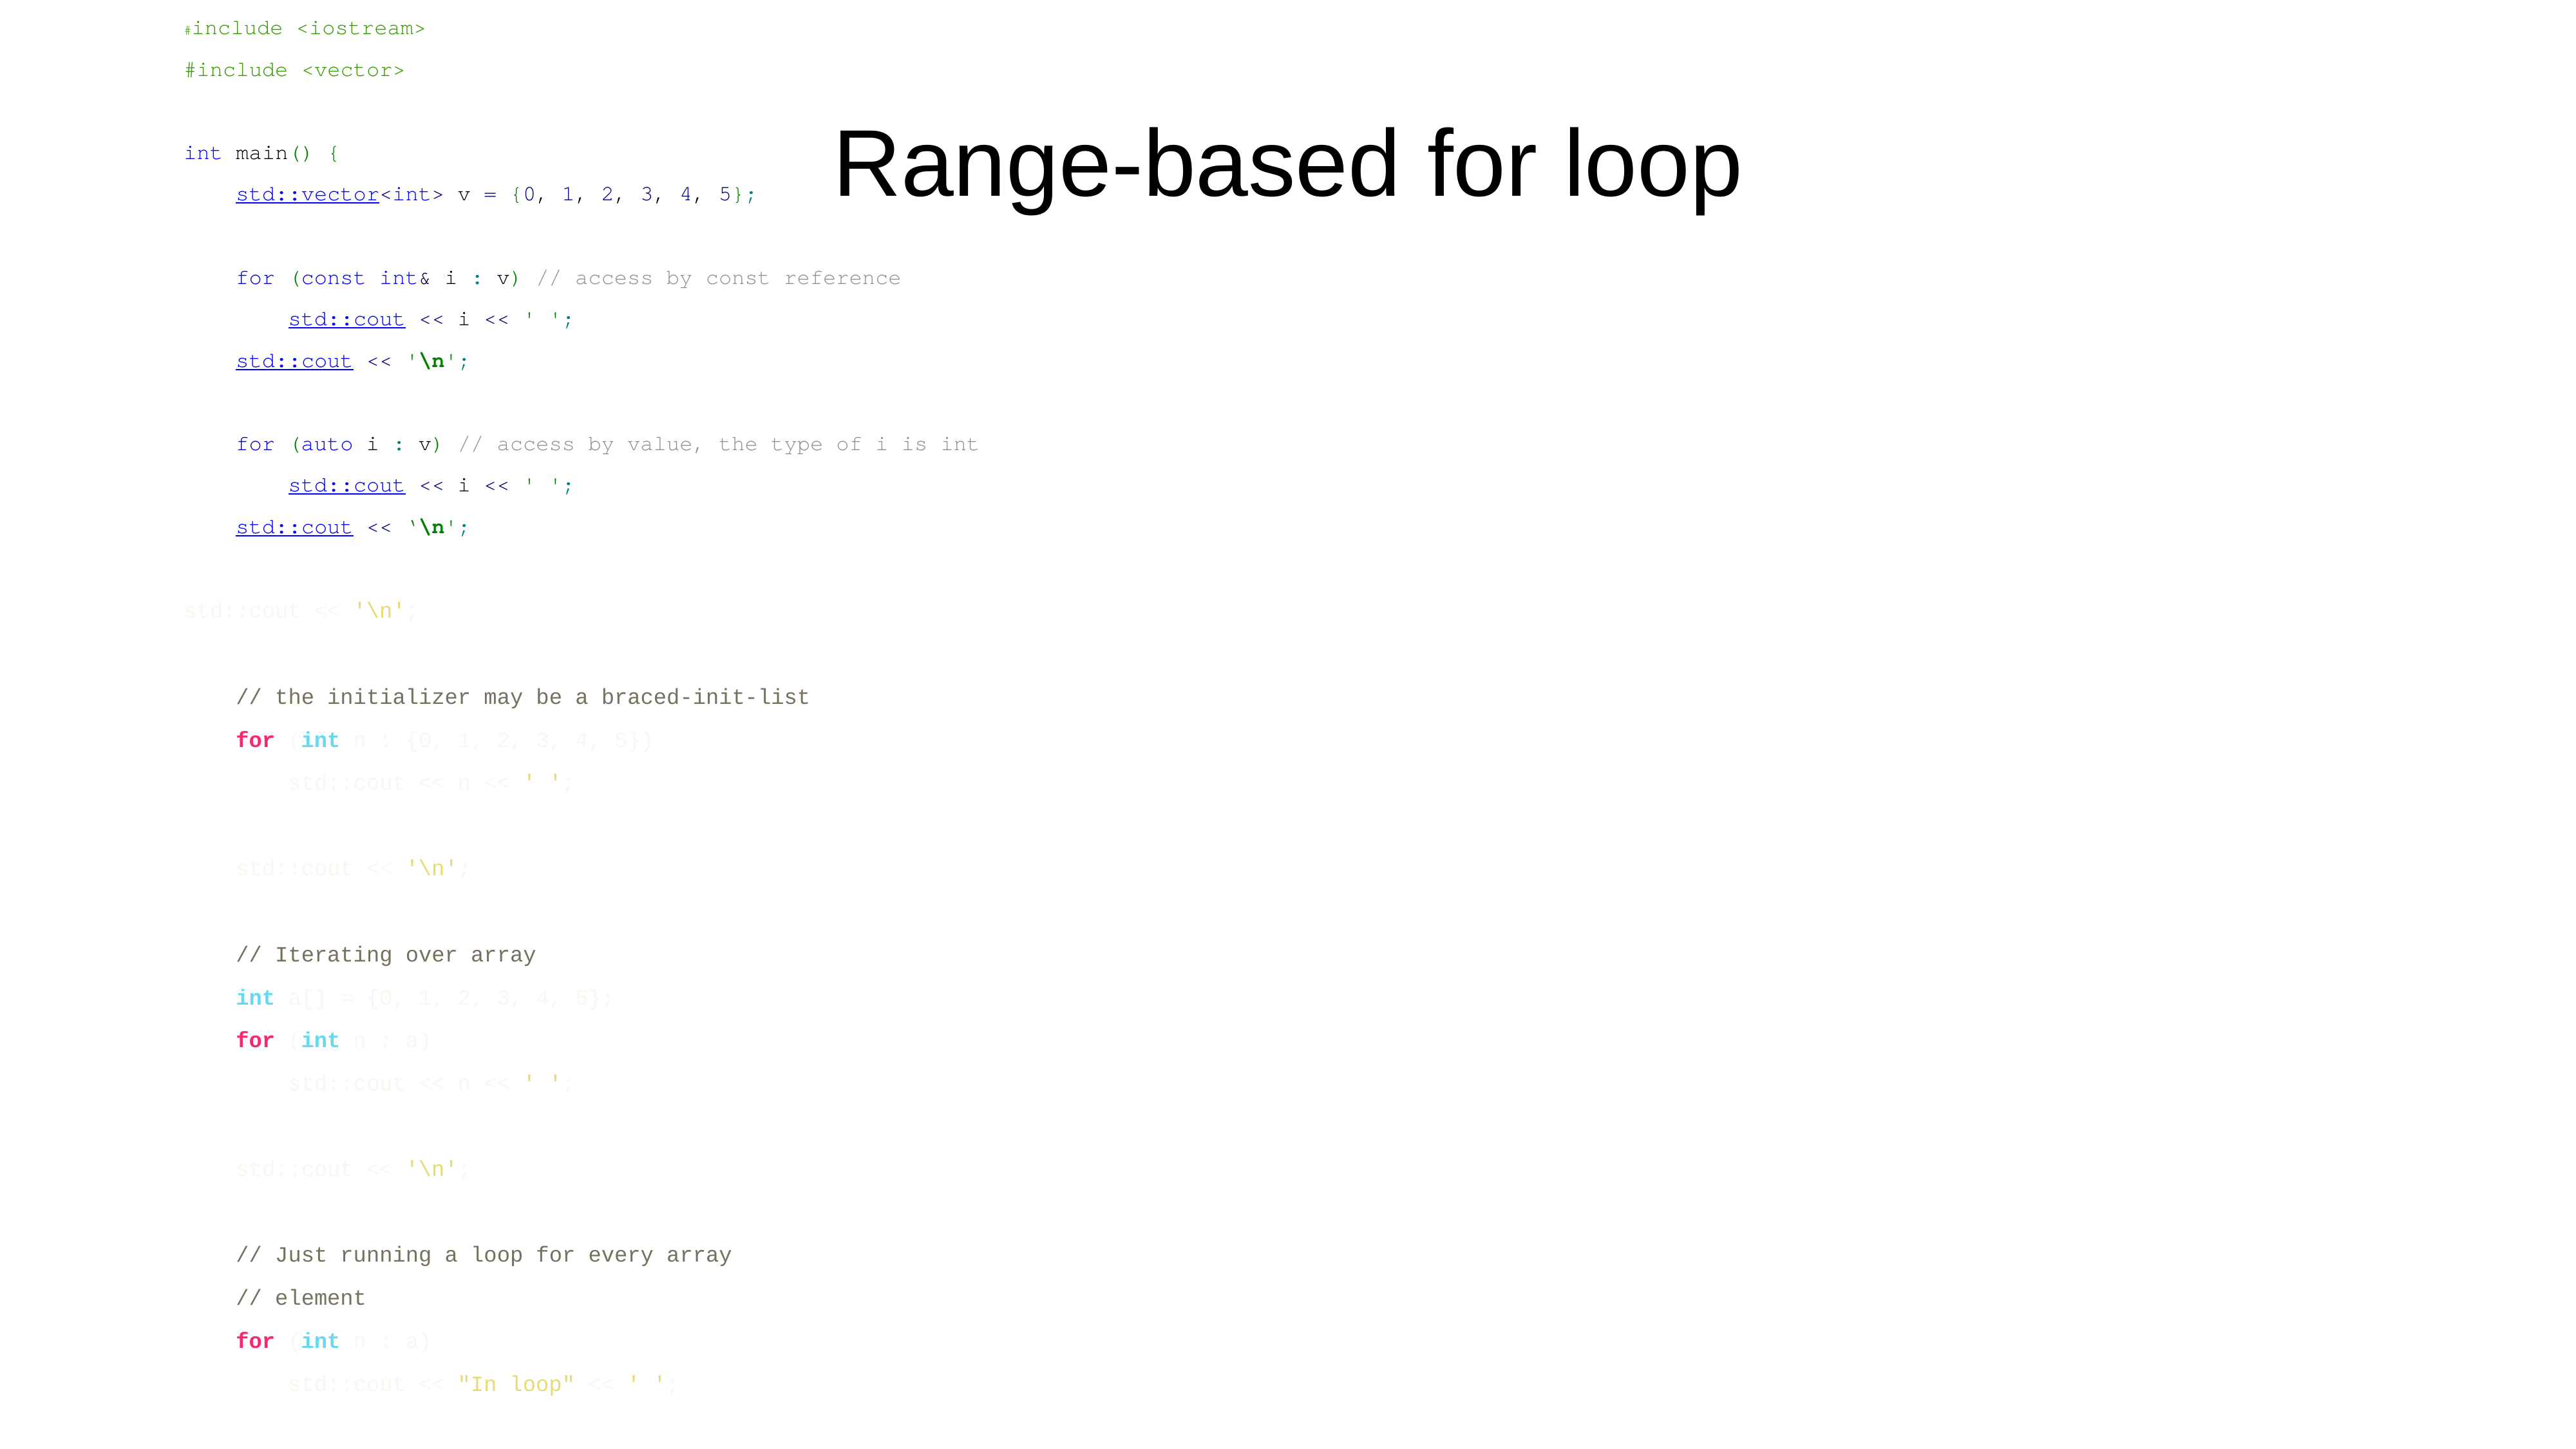

# Range-based for loop
#include <iostream>
#include <vector>

int main() {
    std::vector<int> v = {0, 1, 2, 3, 4, 5};

    for (const int& i : v) // access by const reference
        std::cout << i << ' ';
    std::cout << '\n';

    for (auto i : v) // access by value, the type of i is int
        std::cout << i << ' ';
    std::cout << ‘\n';

std::cout << '\n';

    // the initializer may be a braced-init-list
    for (int n : {0, 1, 2, 3, 4, 5})
        std::cout << n << ' ';

    std::cout << '\n';

    // Iterating over array
    int a[] = {0, 1, 2, 3, 4, 5};
    for (int n : a)
        std::cout << n << ' ';

    std::cout << '\n';

    // Just running a loop for every array
    // element
    for (int n : a)
        std::cout << "In loop" << ' ';

    std::cout << '\n';

}